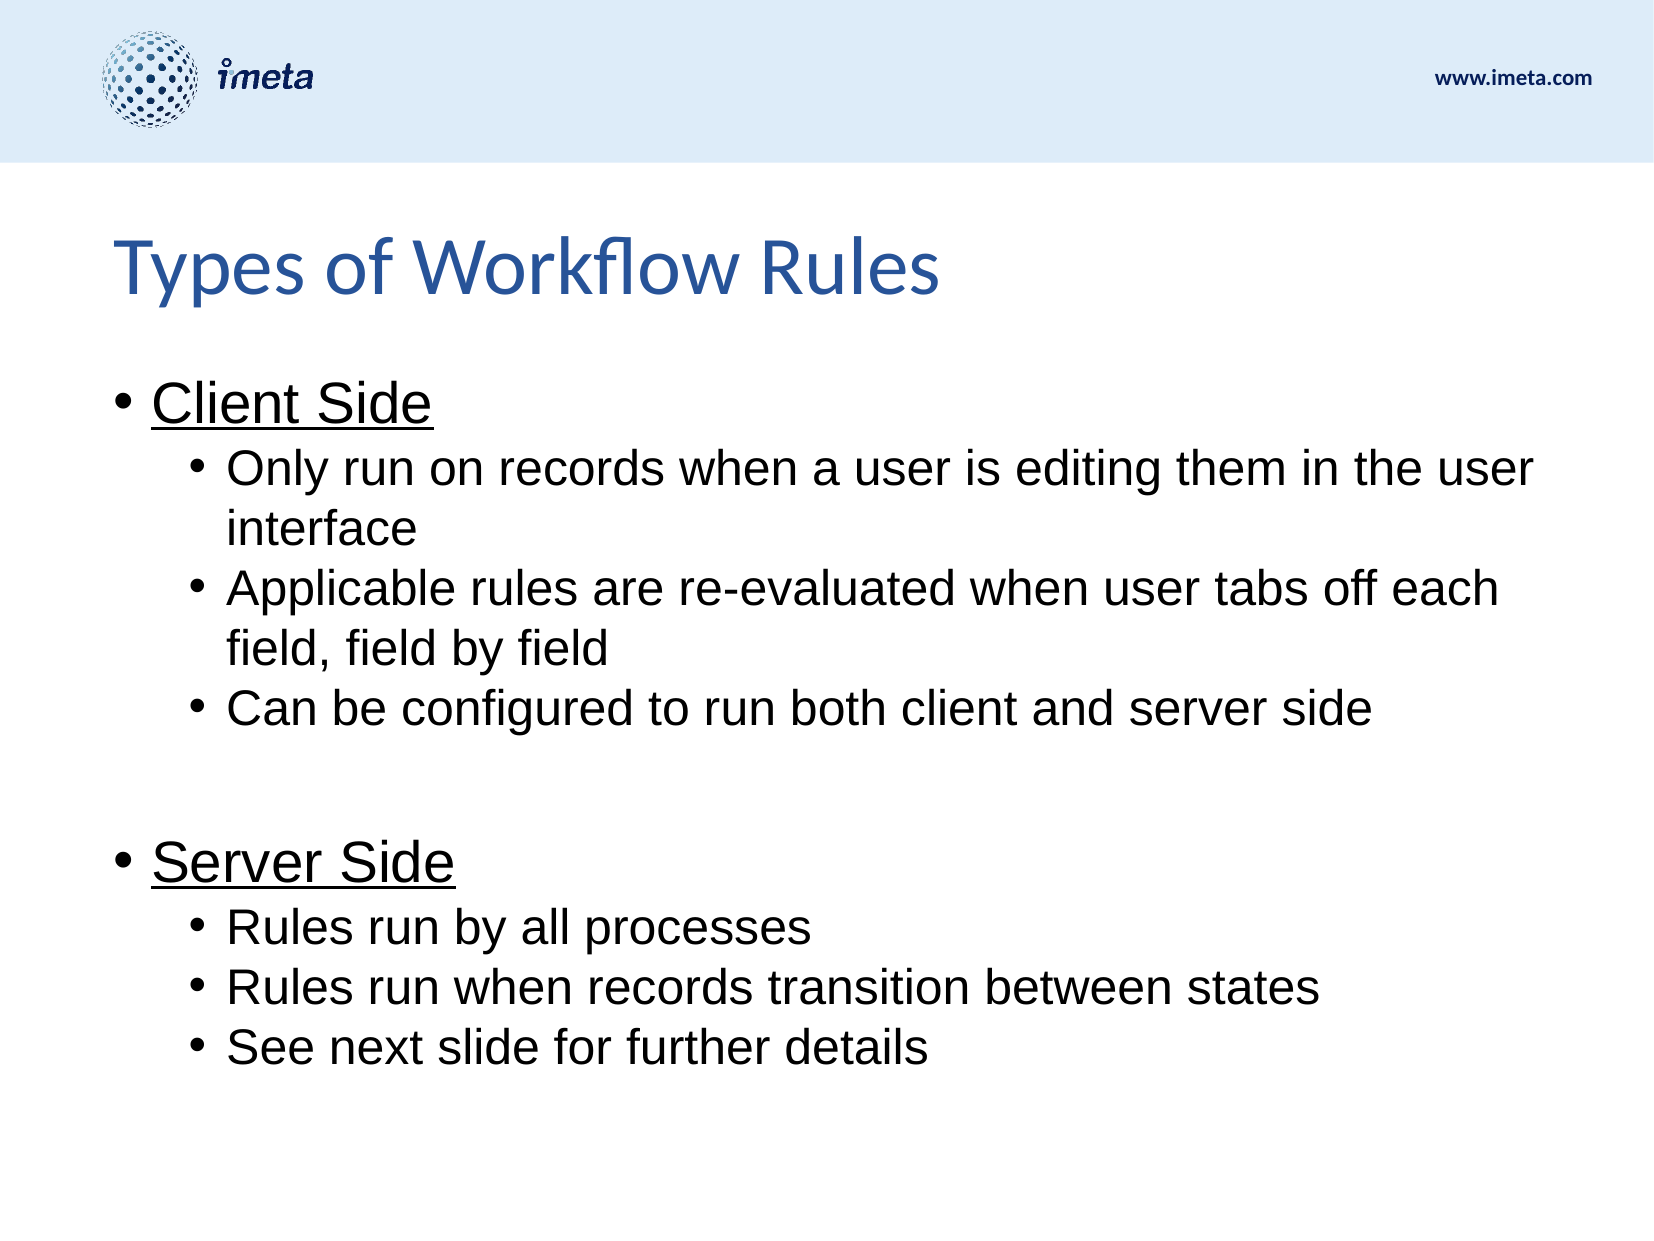

# Types of Workflow Rules
Client Side
Only run on records when a user is editing them in the user interface
Applicable rules are re-evaluated when user tabs off each field, field by field
Can be configured to run both client and server side

Server Side
Rules run by all processes
Rules run when records transition between states
See next slide for further details